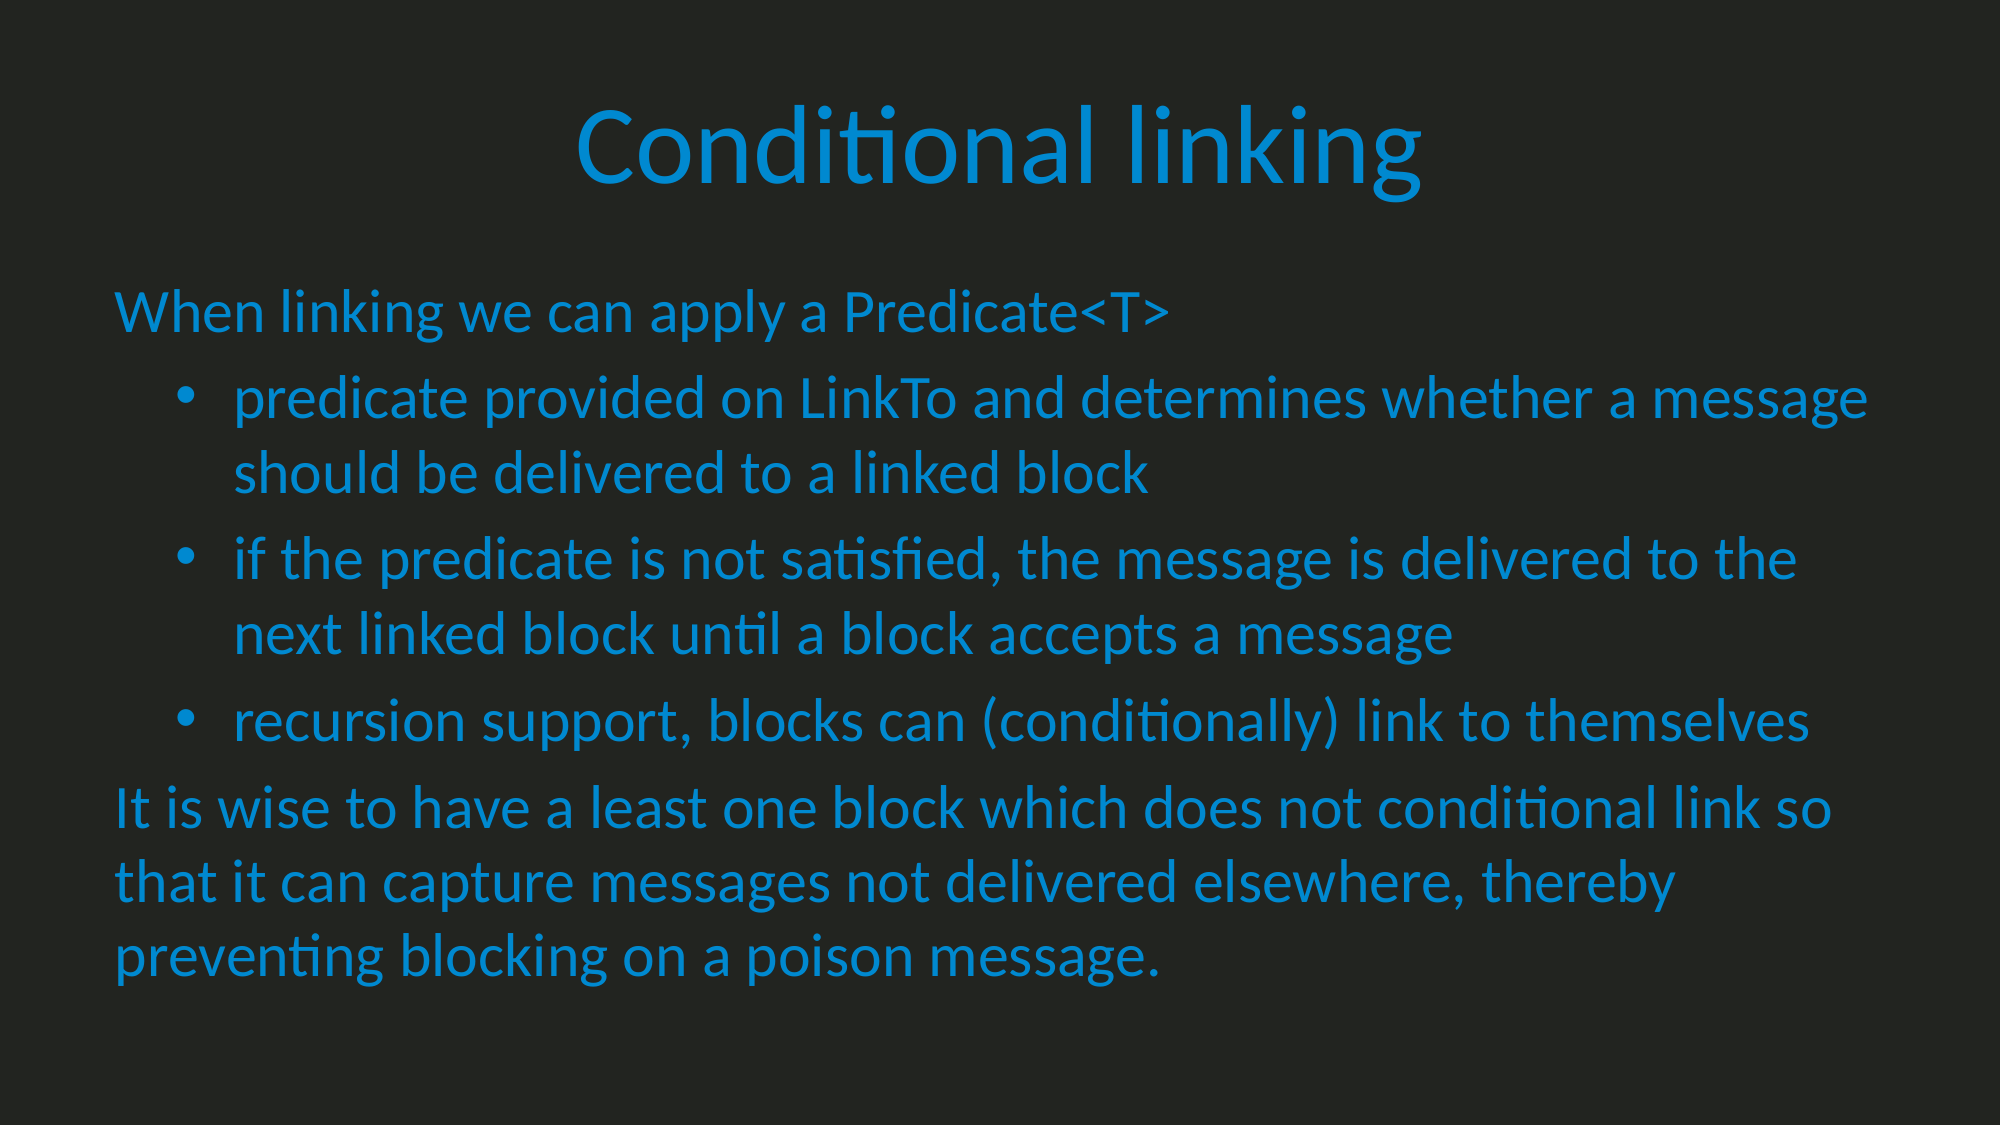

# Conditional linking
When linking we can apply a Predicate<T>
predicate provided on LinkTo and determines whether a message should be delivered to a linked block
if the predicate is not satisfied, the message is delivered to the next linked block until a block accepts a message
recursion support, blocks can (conditionally) link to themselves
It is wise to have a least one block which does not conditional link so that it can capture messages not delivered elsewhere, thereby preventing blocking on a poison message.